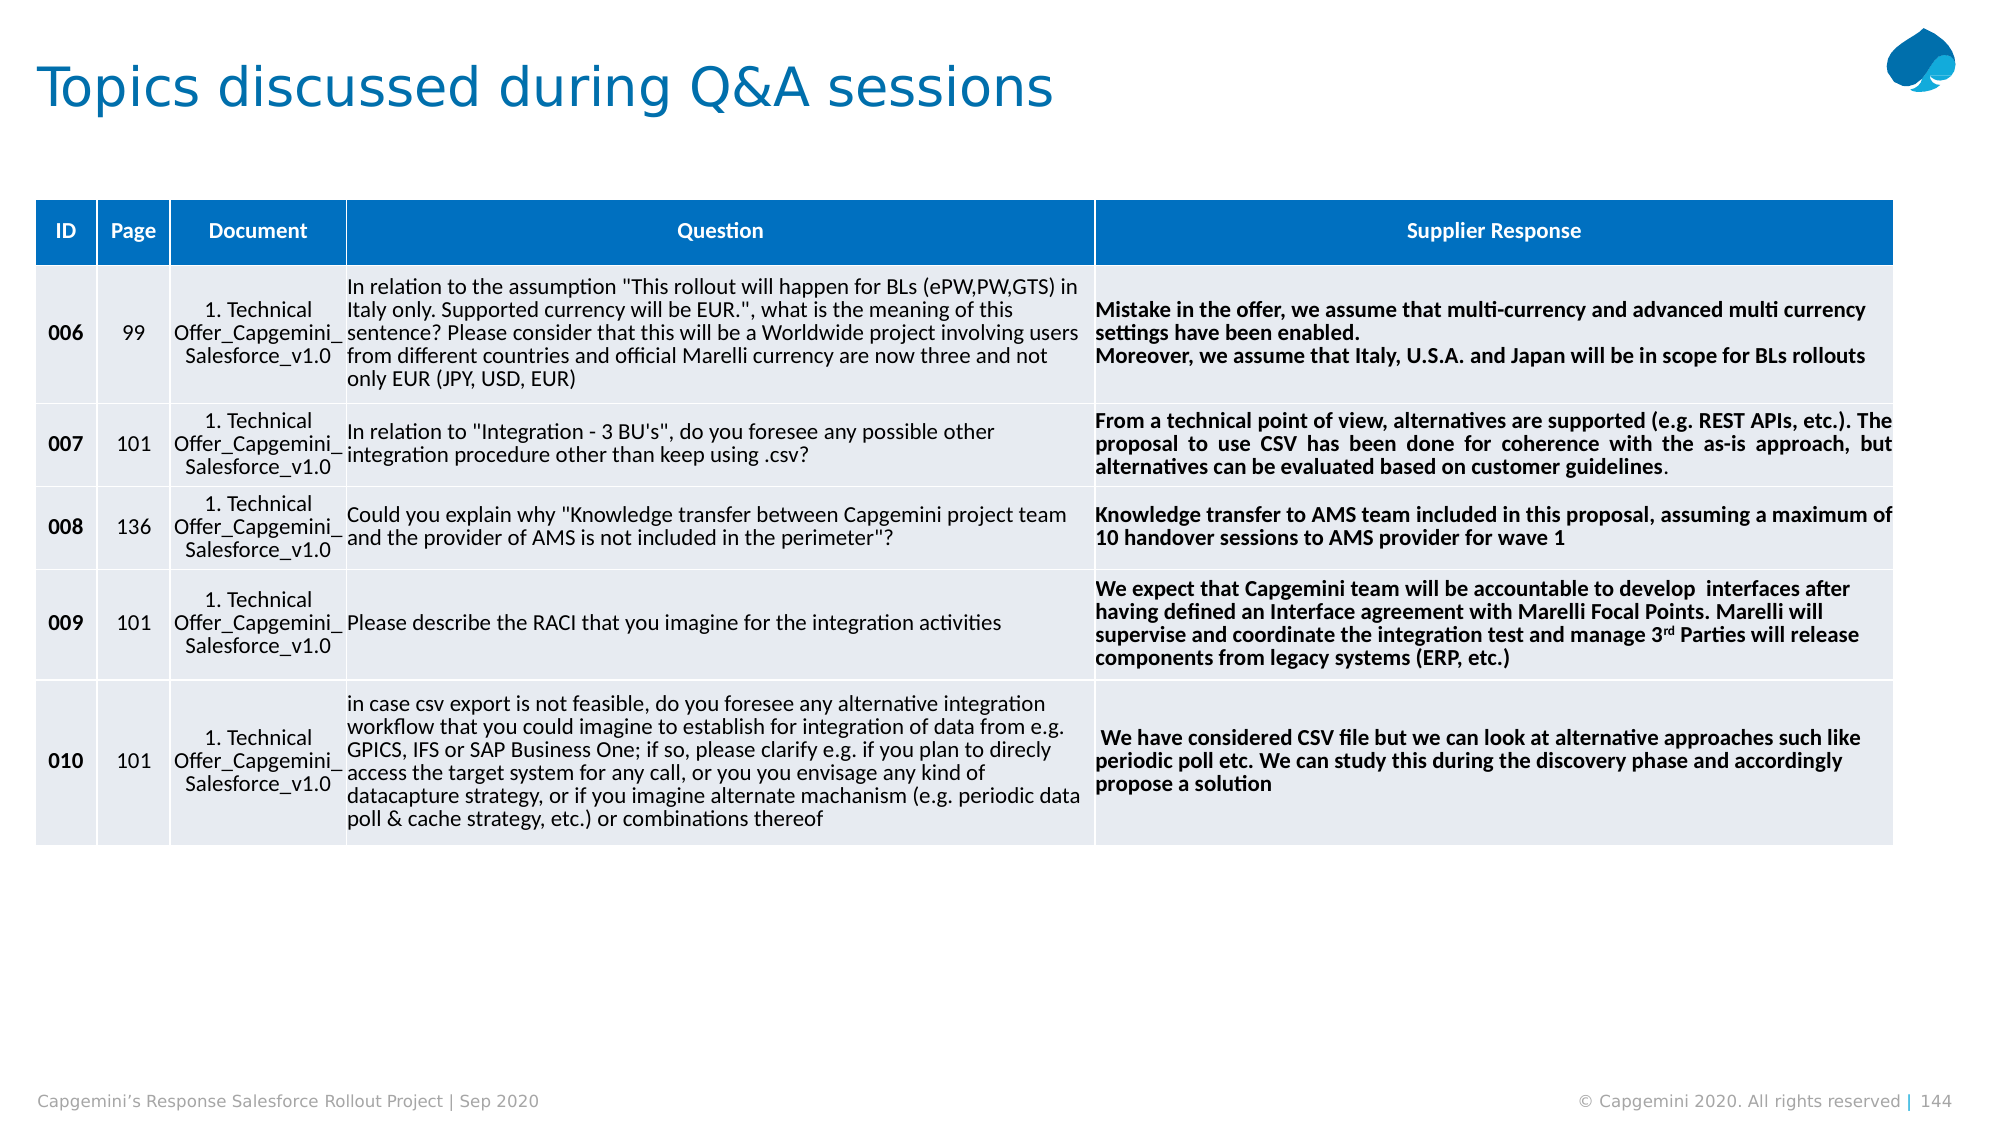

# Topics discussed during Q&A sessions
| ID | Page | Document | Question | Supplier Response |
| --- | --- | --- | --- | --- |
| 006 | 99 | 1. Technical Offer\_Capgemini\_Salesforce\_v1.0 | In relation to the assumption "This rollout will happen for BLs (ePW,PW,GTS) in Italy only. Supported currency will be EUR.", what is the meaning of this sentence? Please consider that this will be a Worldwide project involving users from different countries and official Marelli currency are now three and not only EUR (JPY, USD, EUR) | Mistake in the offer, we assume that multi-currency and advanced multi currency settings have been enabled. Moreover, we assume that Italy, U.S.A. and Japan will be in scope for BLs rollouts |
| 007 | 101 | 1. Technical Offer\_Capgemini\_Salesforce\_v1.0 | In relation to "Integration - 3 BU's", do you foresee any possible other integration procedure other than keep using .csv? | From a technical point of view, alternatives are supported (e.g. REST APIs, etc.). The proposal to use CSV has been done for coherence with the as-is approach, but alternatives can be evaluated based on customer guidelines. |
| 008 | 136 | 1. Technical Offer\_Capgemini\_Salesforce\_v1.0 | Could you explain why "Knowledge transfer between Capgemini project team and the provider of AMS is not included in the perimeter"? | Knowledge transfer to AMS team included in this proposal, assuming a maximum of 10 handover sessions to AMS provider for wave 1 |
| 009 | 101 | 1. Technical Offer\_Capgemini\_Salesforce\_v1.0 | Please describe the RACI that you imagine for the integration activities | We expect that Capgemini team will be accountable to develop interfaces after having defined an Interface agreement with Marelli Focal Points. Marelli will supervise and coordinate the integration test and manage 3rd Parties will release components from legacy systems (ERP, etc.) |
| 010 | 101 | 1. Technical Offer\_Capgemini\_Salesforce\_v1.0 | in case csv export is not feasible, do you foresee any alternative integration workflow that you could imagine to establish for integration of data from e.g. GPICS, IFS or SAP Business One; if so, please clarify e.g. if you plan to direcly access the target system for any call, or you you envisage any kind of datacapture strategy, or if you imagine alternate machanism (e.g. periodic data poll & cache strategy, etc.) or combinations thereof | We have considered CSV file but we can look at alternative approaches such like periodic poll etc. We can study this during the discovery phase and accordingly propose a solution |
Capgemini’s Response Salesforce Rollout Project | Sep 2020
© Capgemini 2020. All rights reserved | 144